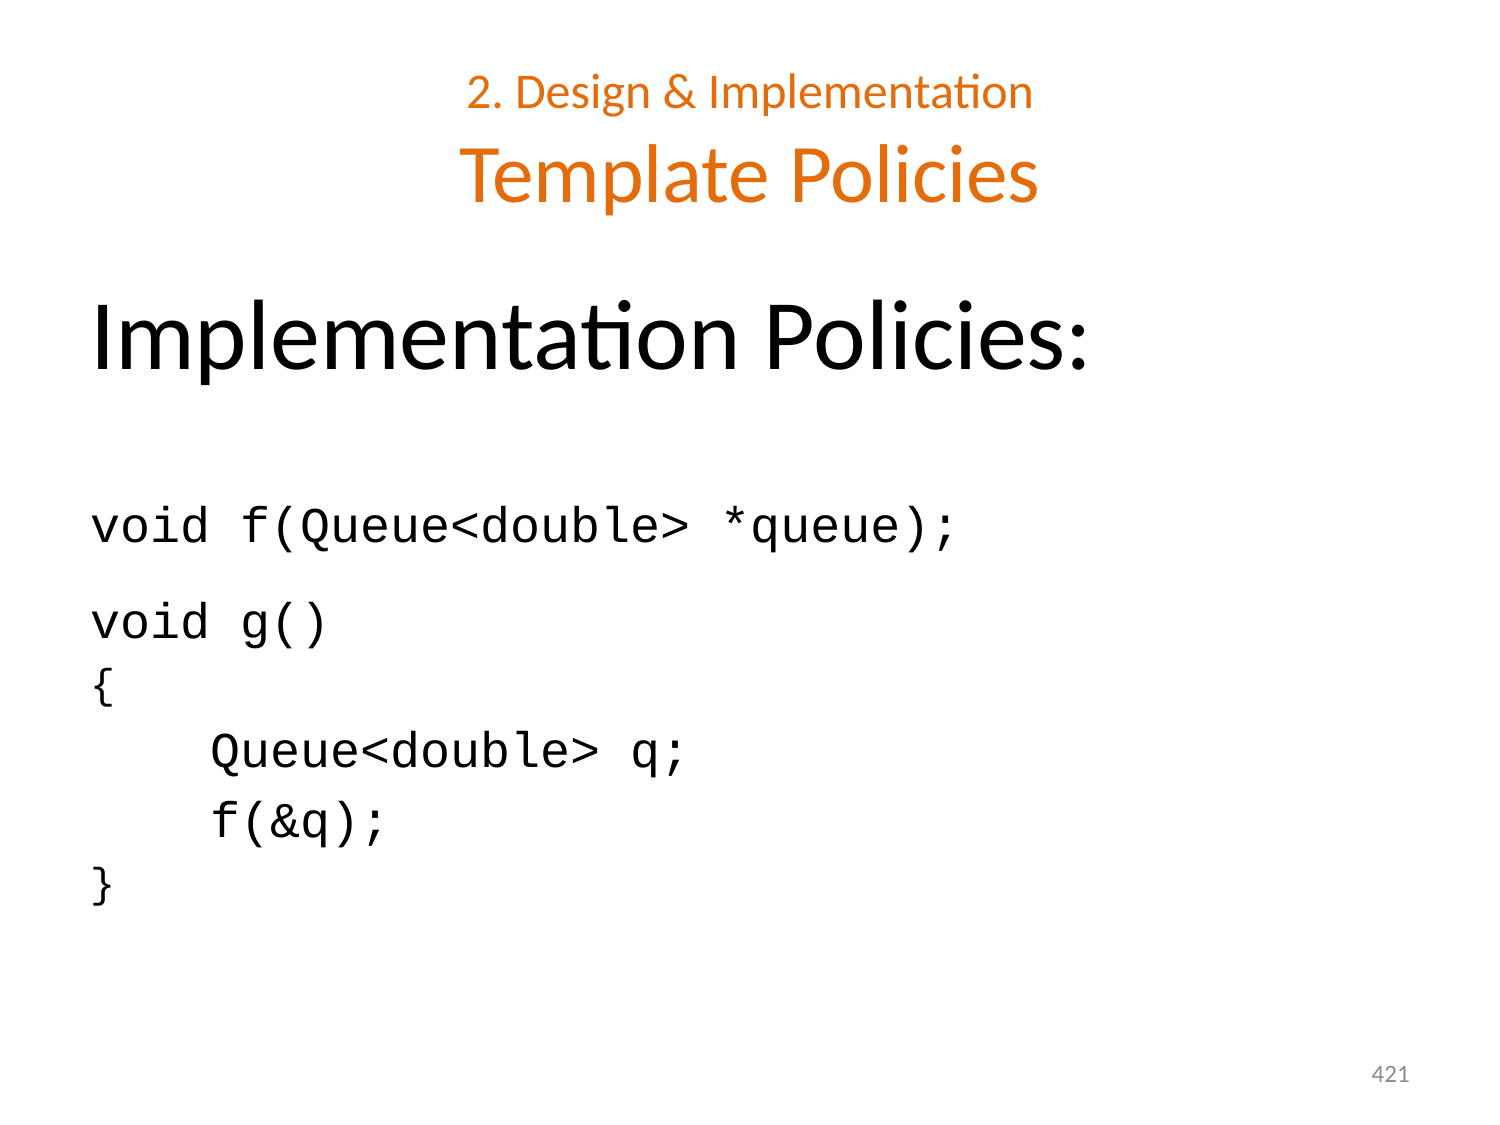

# 2. Design & Implementation Template Policies
Implementation Policies:

void f(Queue<double> *queue);

void g()
{
    Queue<double> q;
    f(&q);
}
421